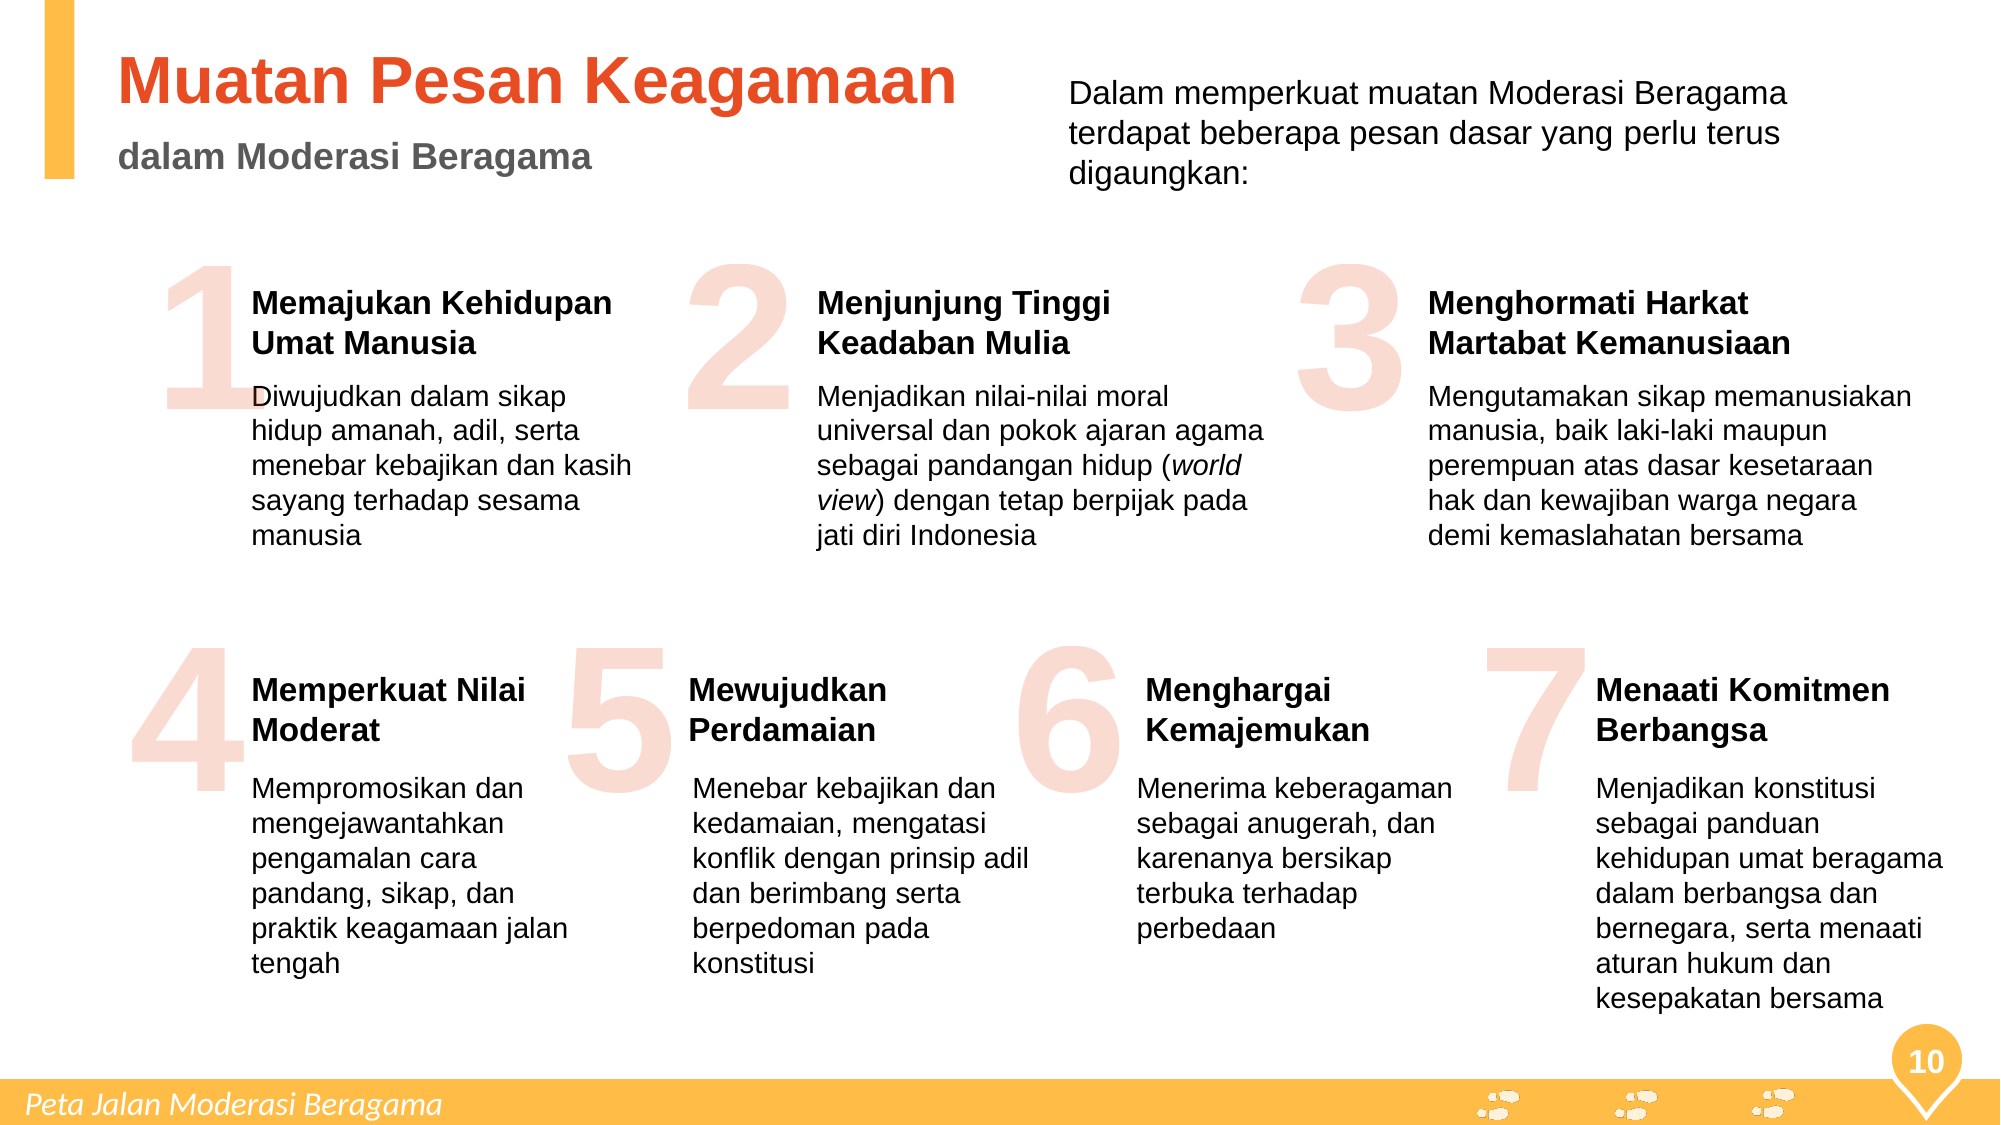

Muatan Pesan Keagamaan
Dalam memperkuat muatan Moderasi Beragama terdapat beberapa pesan dasar yang perlu terus digaungkan:
dalam Moderasi Beragama
1
2
3
Memajukan Kehidupan Umat Manusia
Menjunjung Tinggi Keadaban Mulia
Menghormati Harkat Martabat Kemanusiaan
Diwujudkan dalam sikap hidup amanah, adil, serta menebar kebajikan dan kasih sayang terhadap sesama manusia
Menjadikan nilai-nilai moral universal dan pokok ajaran agama sebagai pandangan hidup (world view) dengan tetap berpijak pada jati diri Indonesia
Mengutamakan sikap memanusiakan manusia, baik laki-laki maupun perempuan atas dasar kesetaraan hak dan kewajiban warga negara demi kemaslahatan bersama
4
5
6
7
Menaati Komitmen Berbangsa
Memperkuat Nilai Moderat
Mewujudkan Perdamaian
Menghargai Kemajemukan
Mempromosikan dan mengejawantahkan pengamalan cara pandang, sikap, dan praktik keagamaan jalan tengah
Menebar kebajikan dan kedamaian, mengatasi konflik dengan prinsip adil dan berimbang serta berpedoman pada konstitusi
Menerima keberagaman sebagai anugerah, dan karenanya bersikap terbuka terhadap perbedaan
Menjadikan konstitusi sebagai panduan kehidupan umat beragama dalam berbangsa dan bernegara, serta menaati aturan hukum dan kesepakatan bersama
10